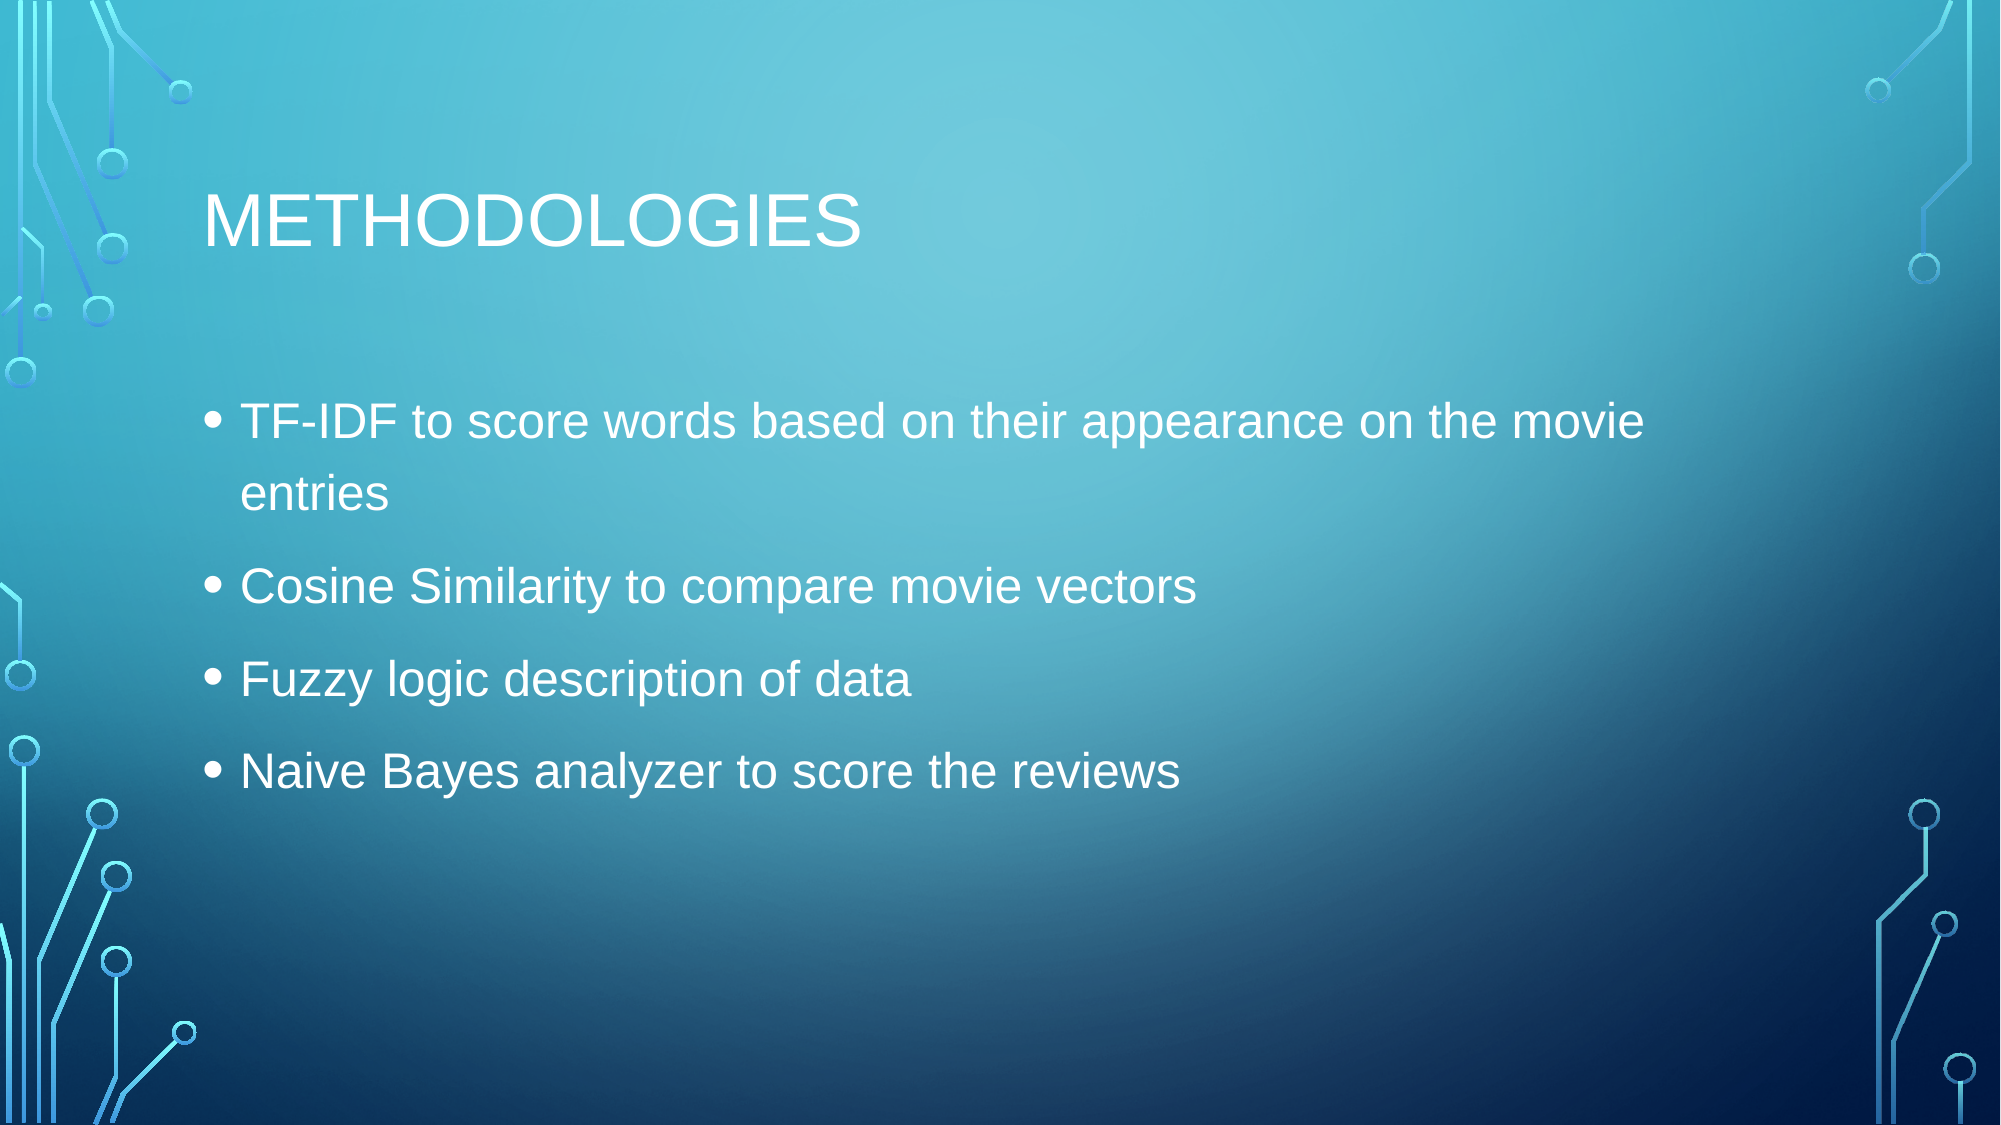

# Methodologies
TF-IDF to score words based on their appearance on the movie entries
Cosine Similarity to compare movie vectors
Fuzzy logic description of data
Naive Bayes analyzer to score the reviews